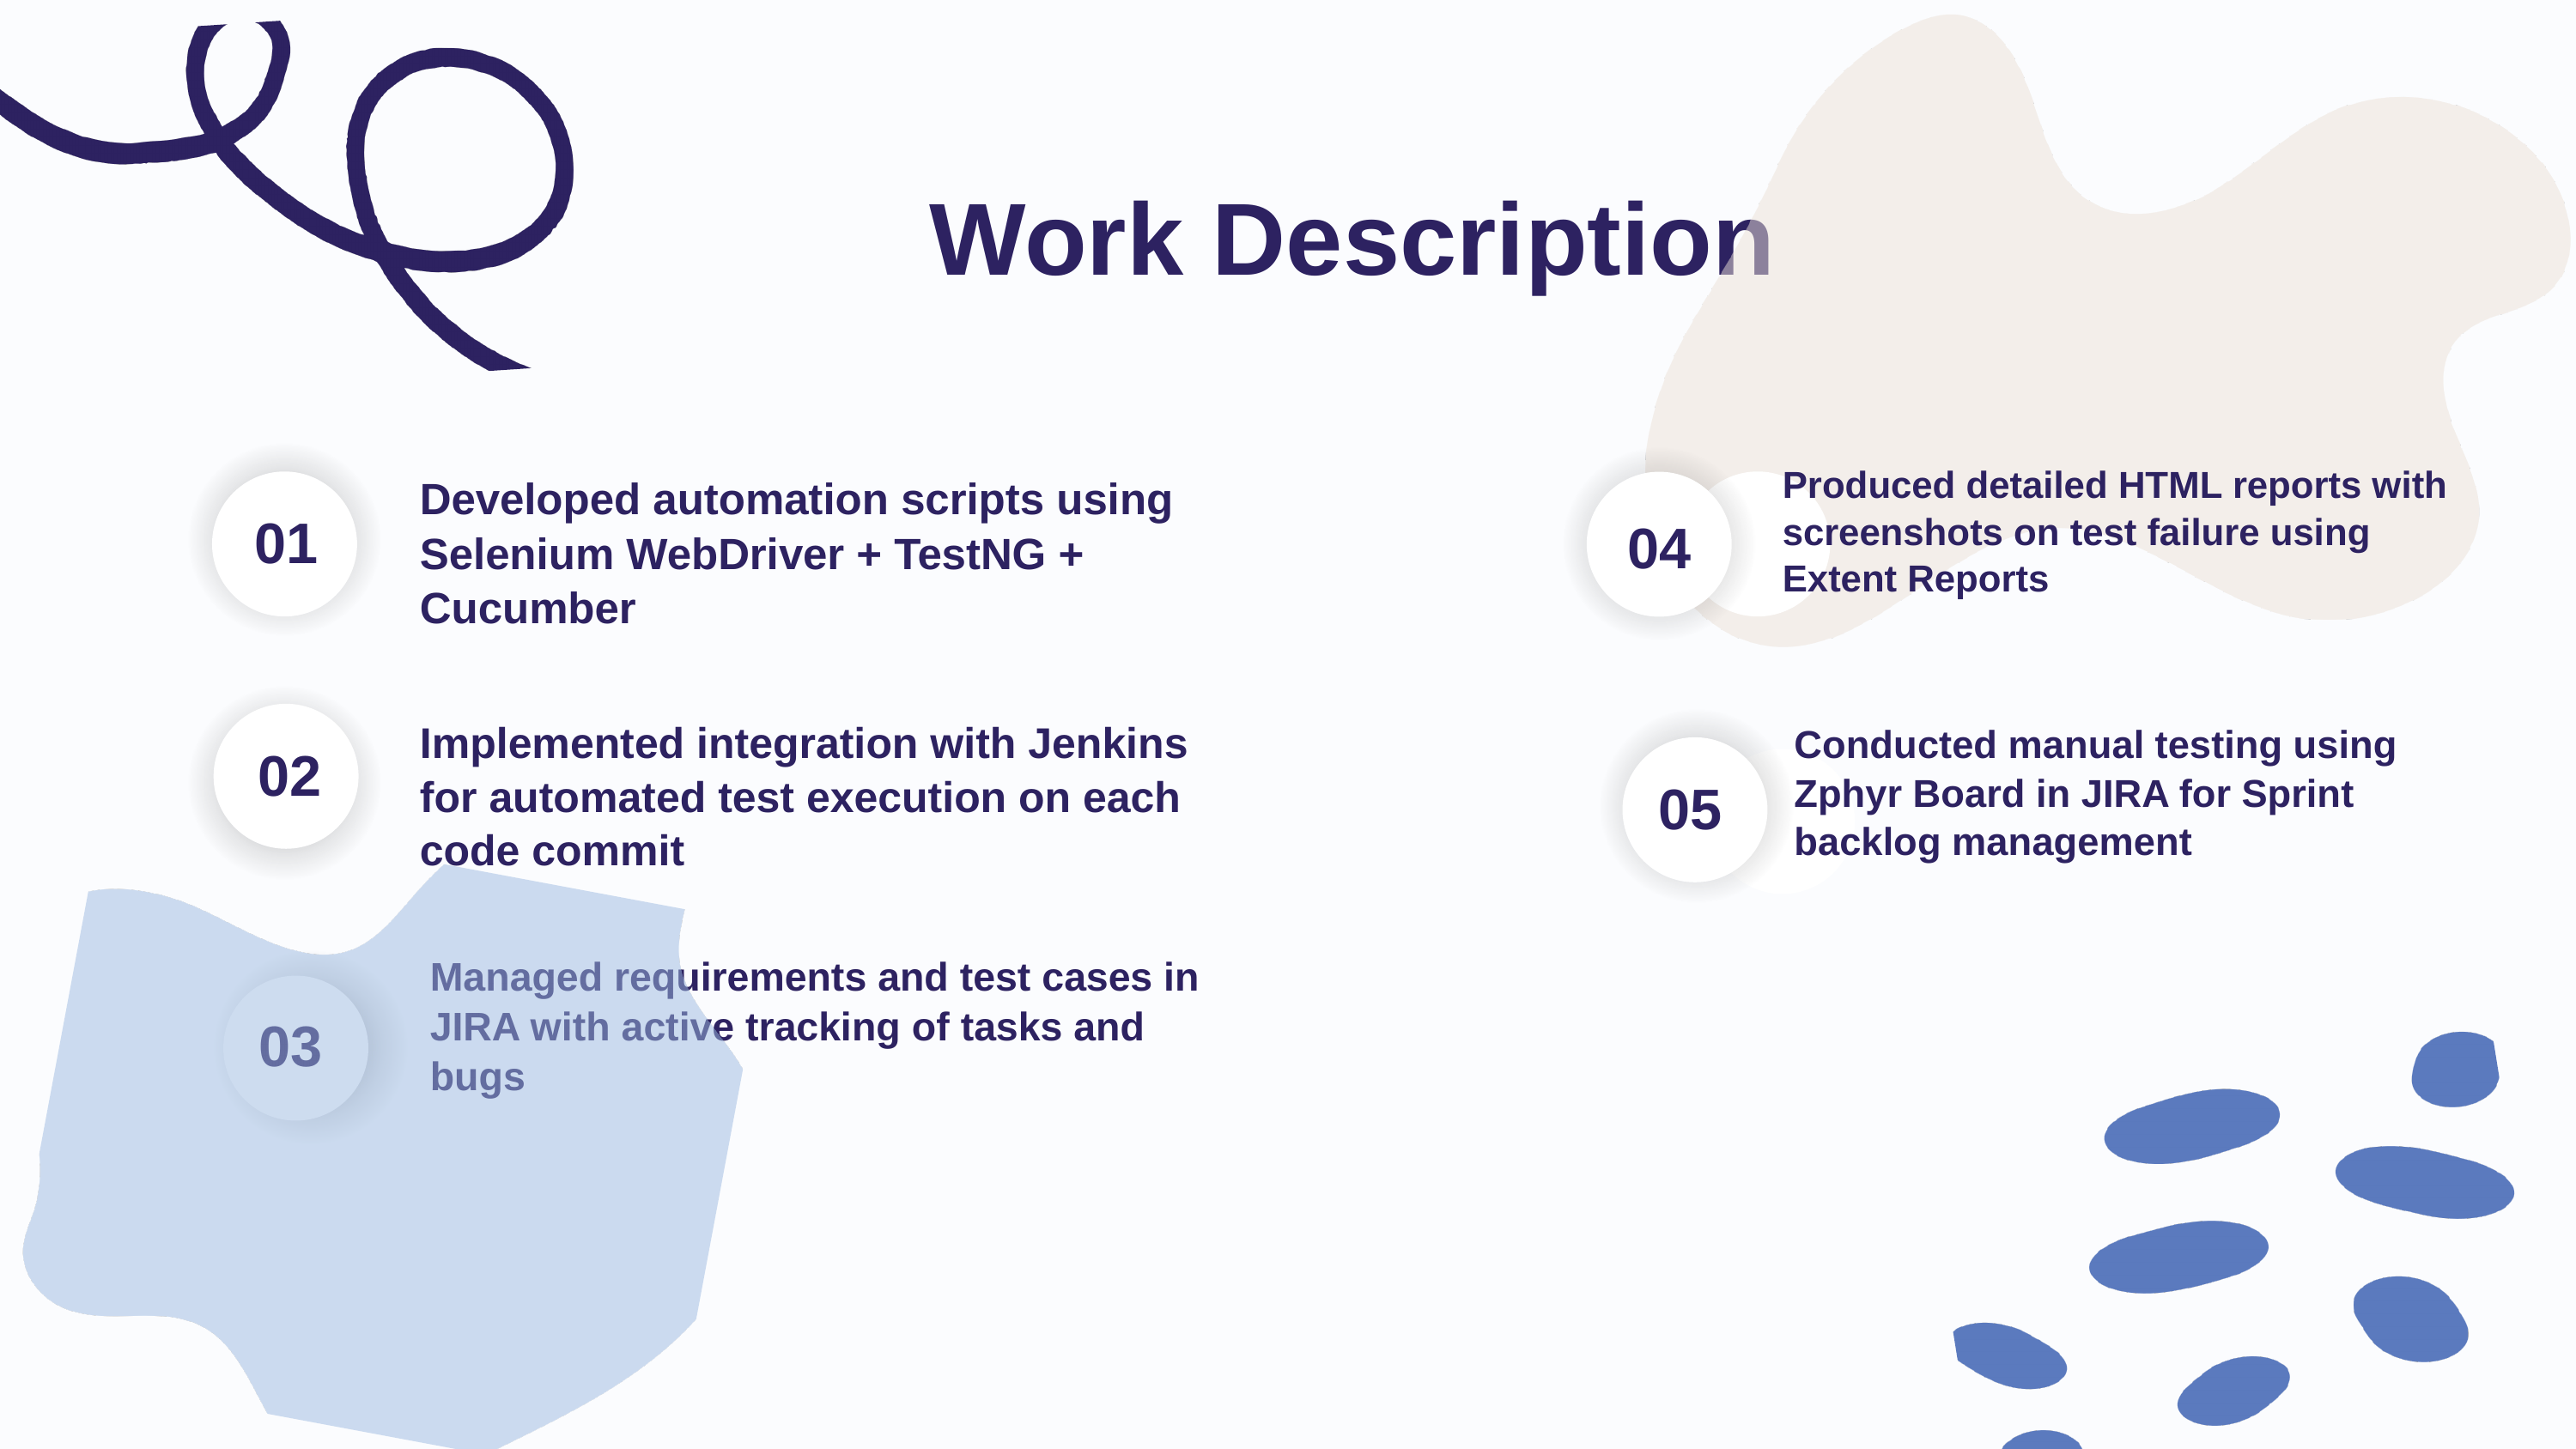

Work Description

Produced detailed HTML reports with screenshots on test failure using Extent Reports

Developed automation scripts using Selenium WebDriver + TestNG + Cucumber

01
04

Implemented integration with Jenkins for automated test execution on each code commit

Conducted manual testing using Zphyr Board in JIRA for Sprint backlog management

02

05

Managed requirements and test cases in JIRA with active tracking of tasks and bugs

03